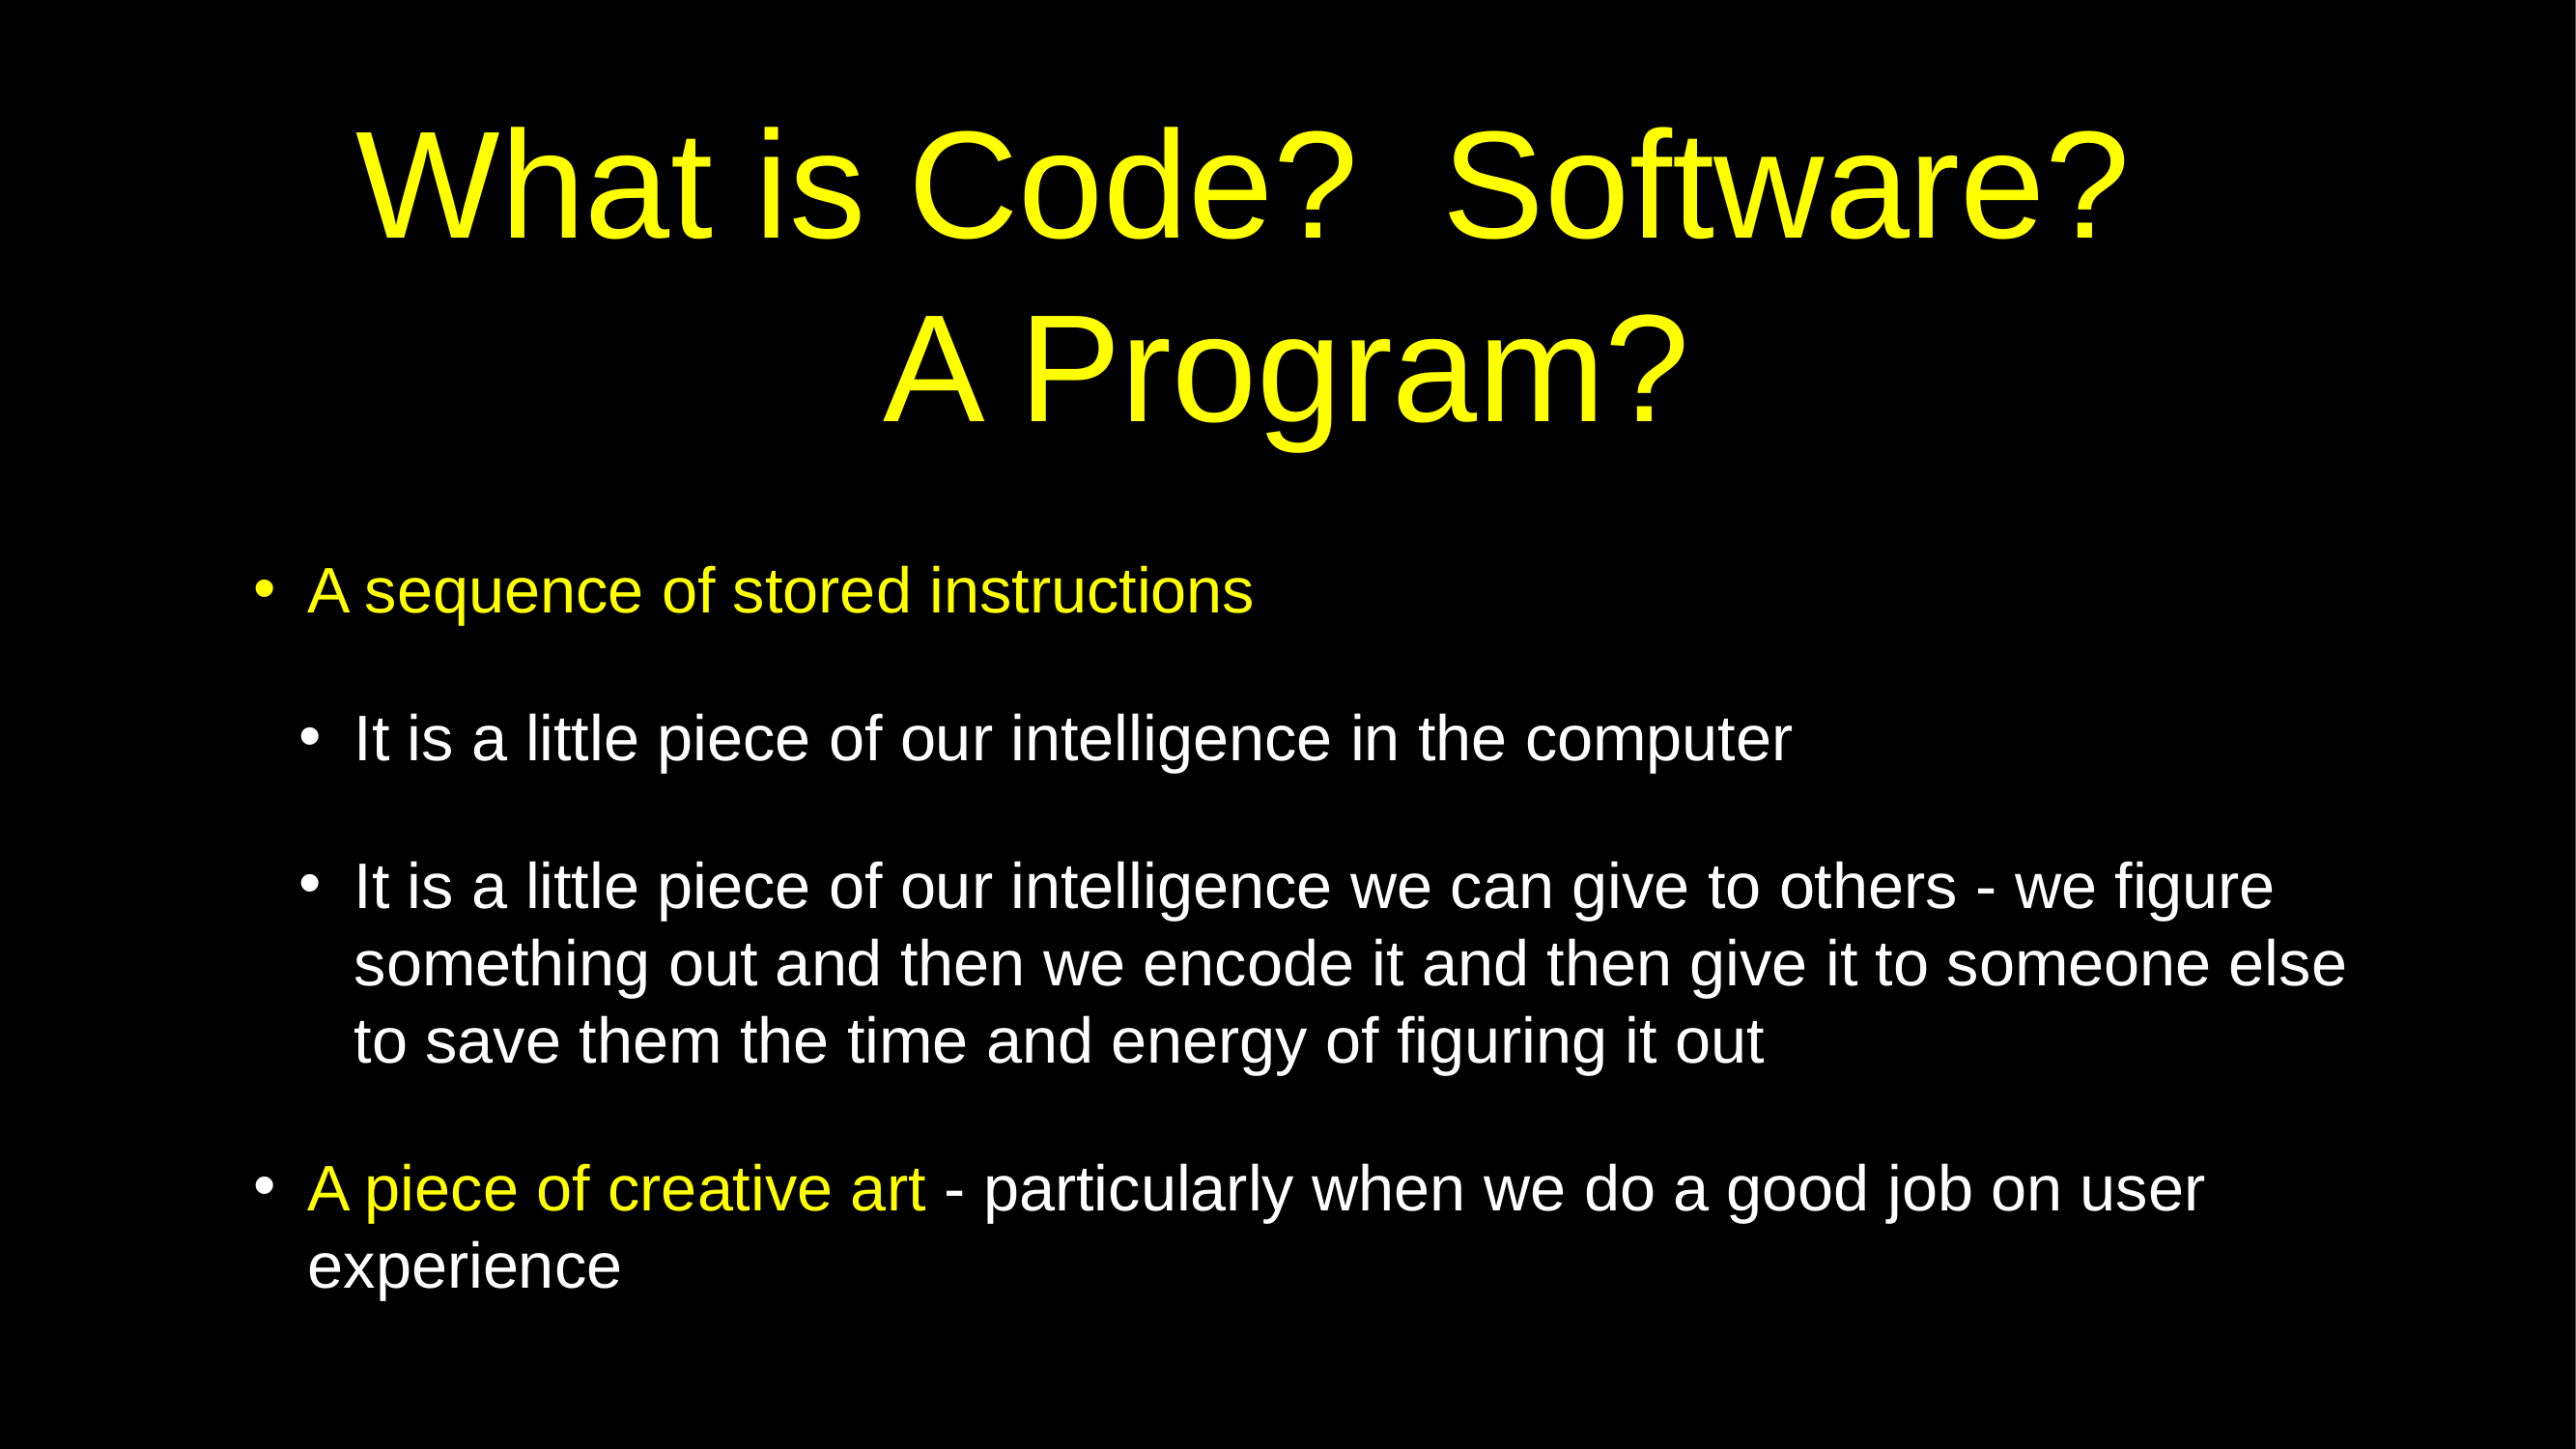

# What is Code?  Software? A Program?
A sequence of stored instructions
It is a little piece of our intelligence in the computer
It is a little piece of our intelligence we can give to others - we figure something out and then we encode it and then give it to someone else to save them the time and energy of figuring it out
A piece of creative art - particularly when we do a good job on user experience